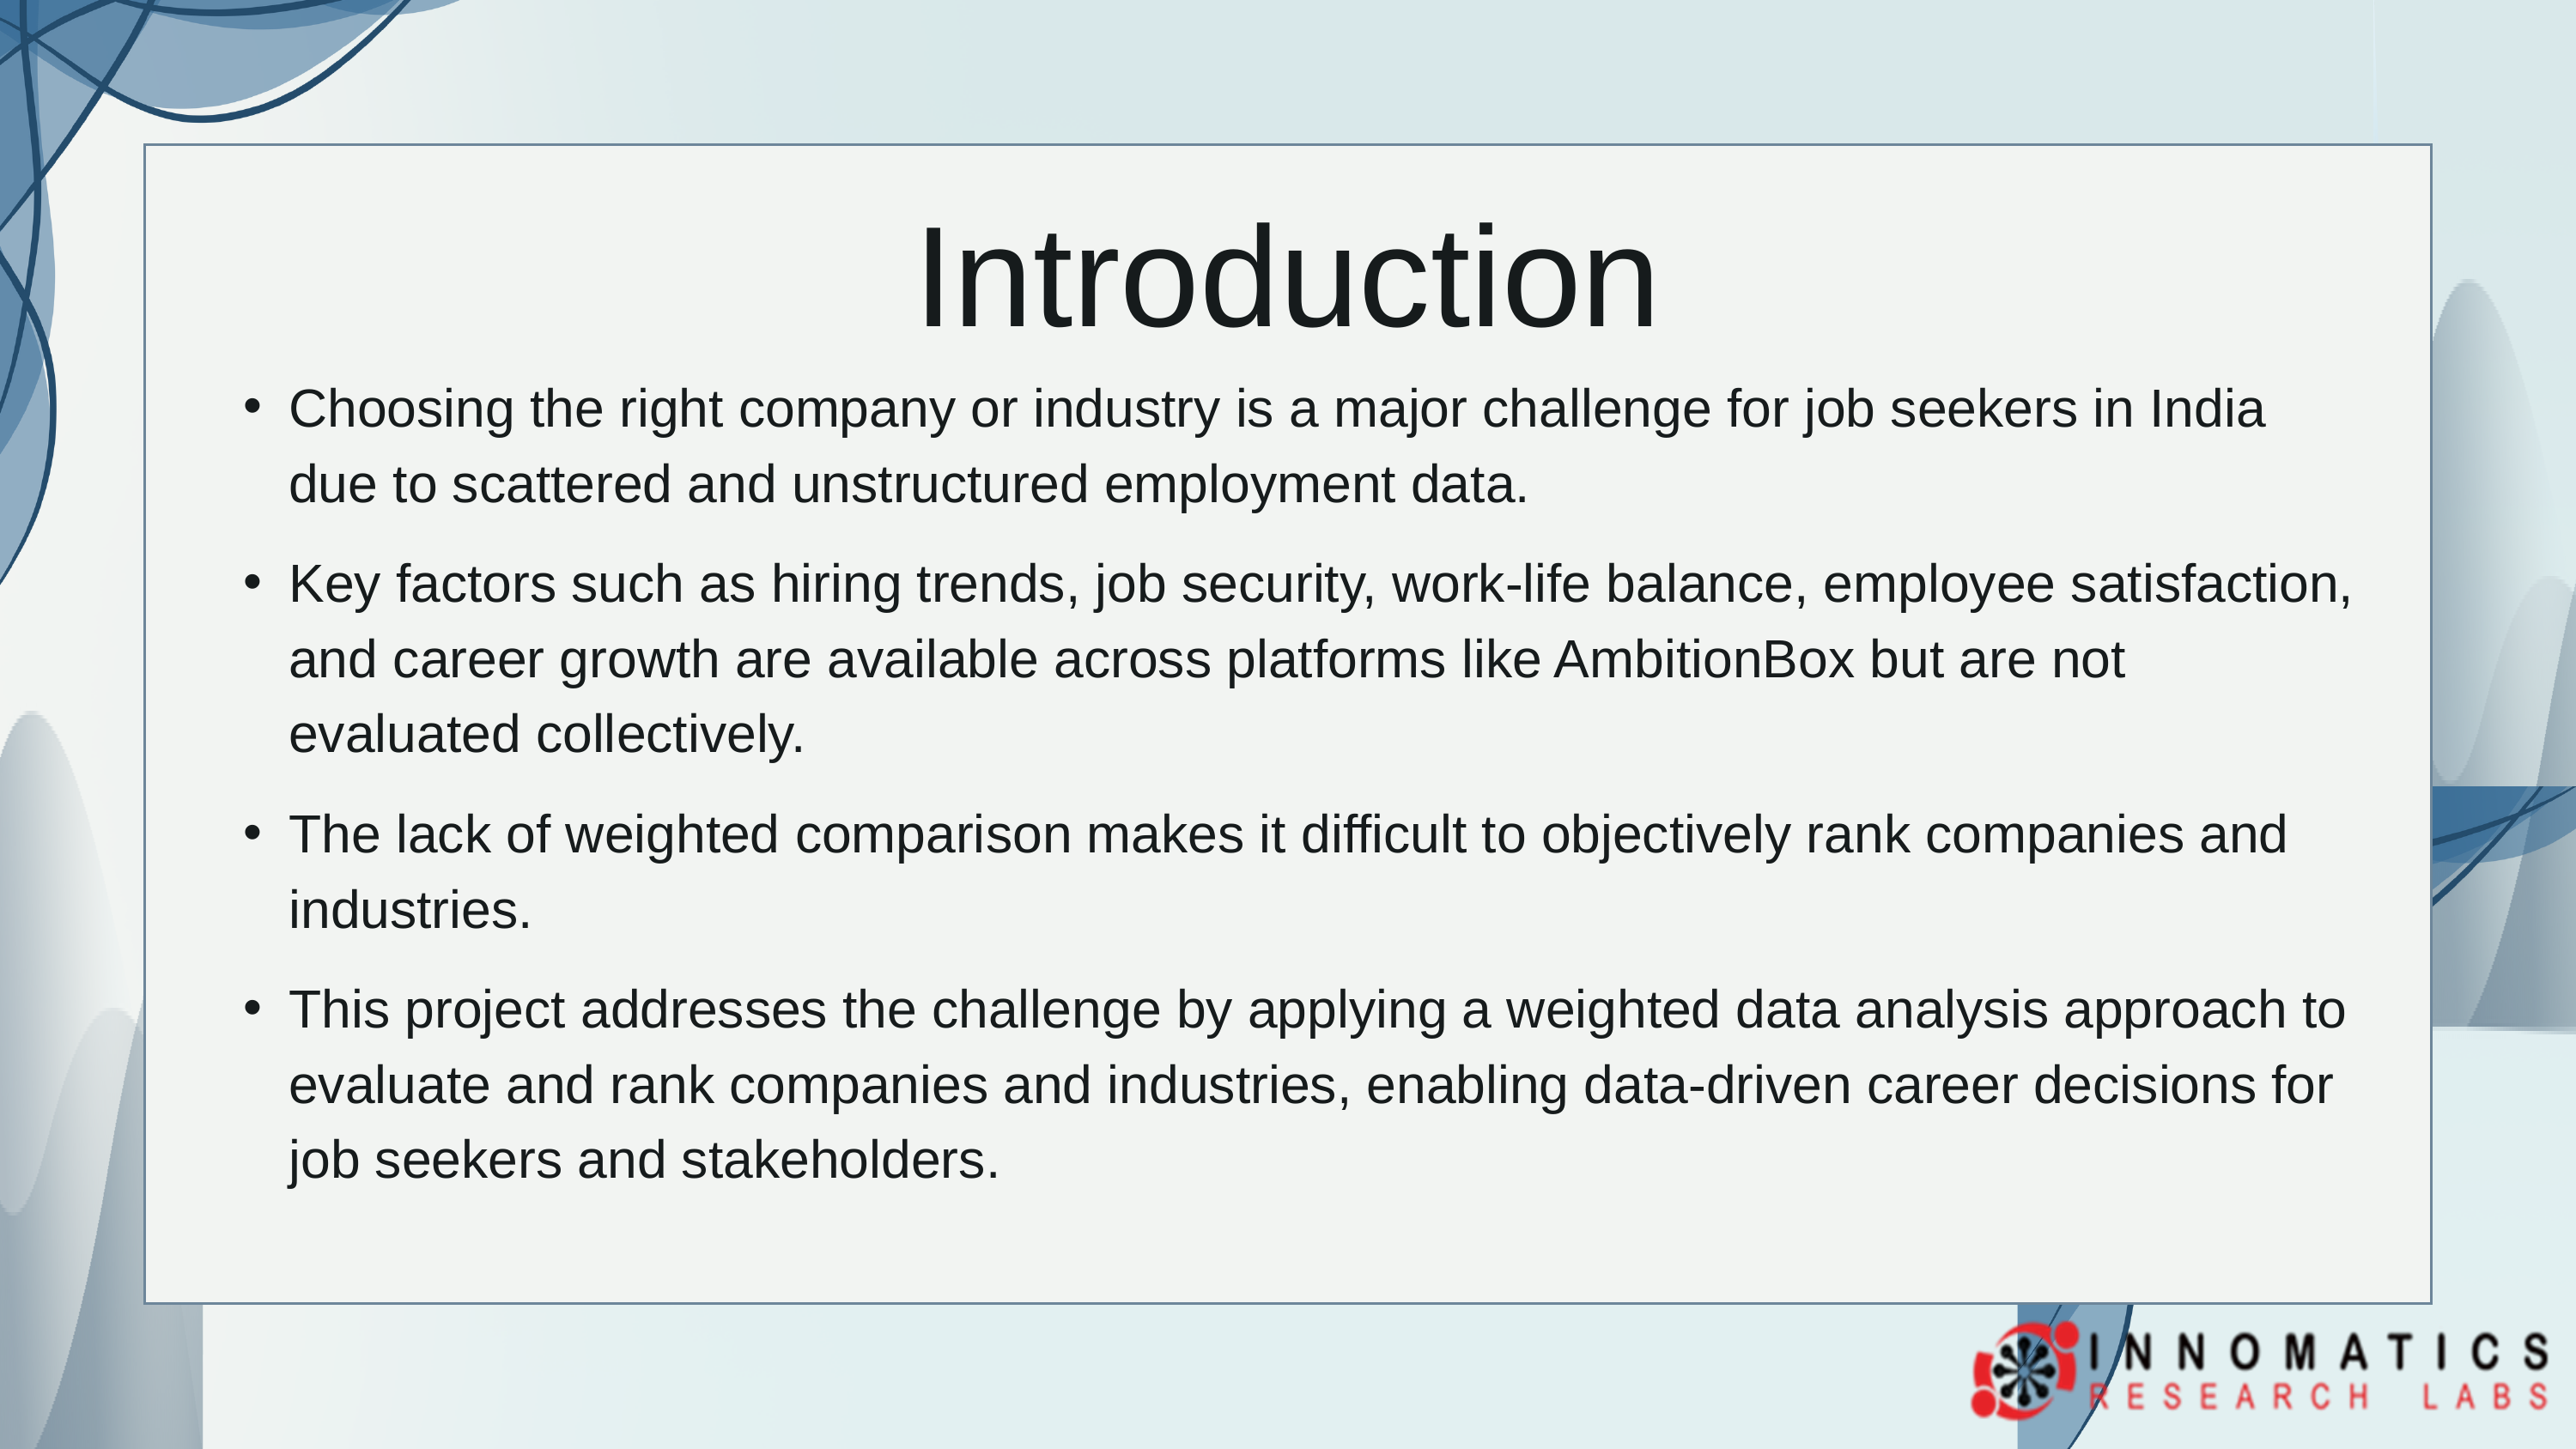

Introduction
Choosing the right company or industry is a major challenge for job seekers in India due to scattered and unstructured employment data.

Key factors such as hiring trends, job security, work-life balance, employee satisfaction, and career growth are available across platforms like AmbitionBox but are not evaluated collectively.

The lack of weighted comparison makes it difficult to objectively rank companies and industries.

This project addresses the challenge by applying a weighted data analysis approach to evaluate and rank companies and industries, enabling data-driven career decisions for job seekers and stakeholders.